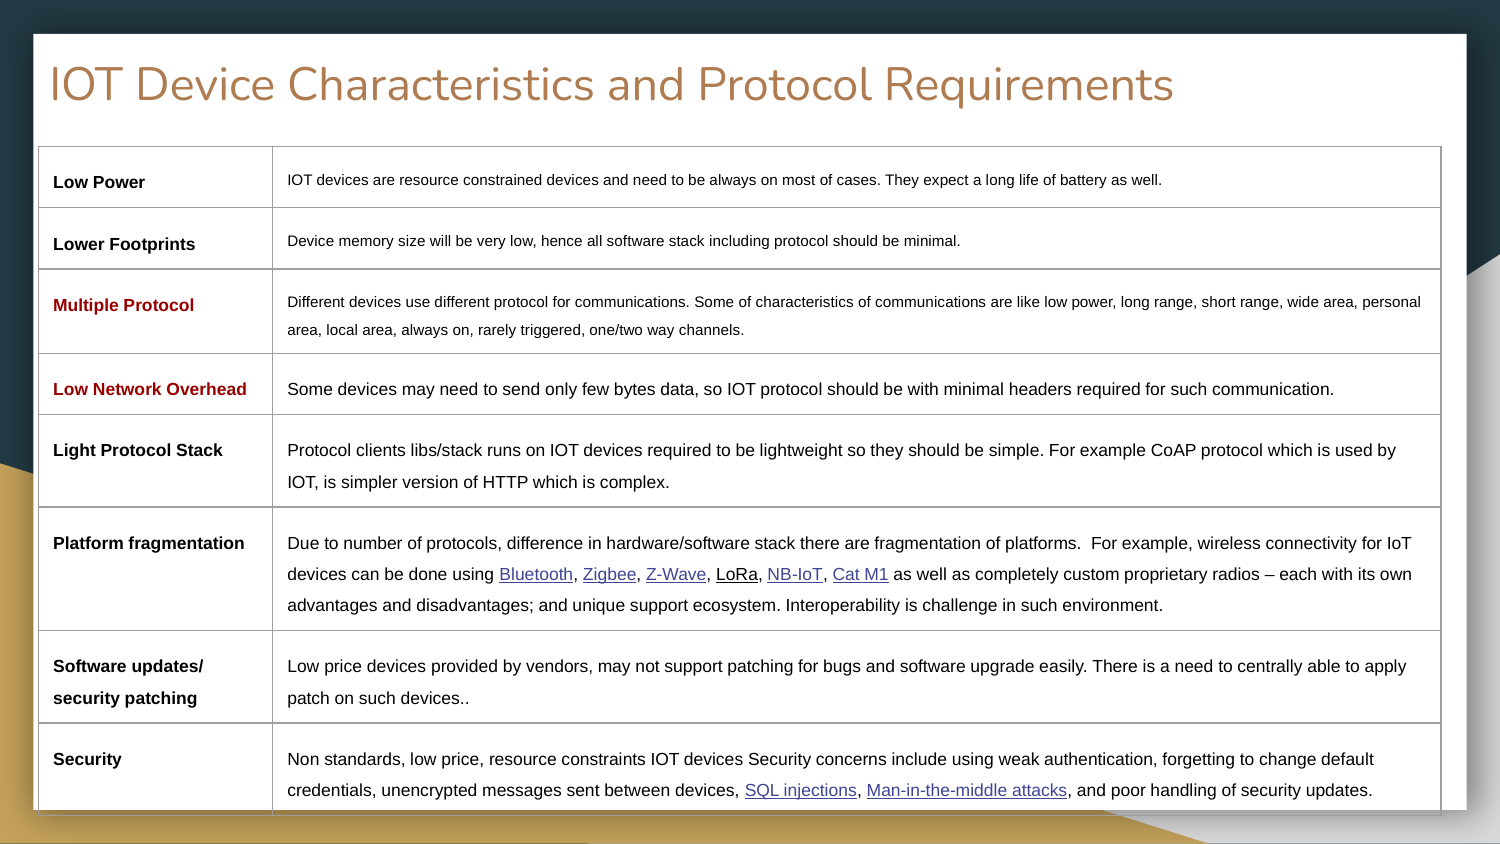

# IOT Device Characteristics and Protocol Requirements
| Low Power | IOT devices are resource constrained devices and need to be always on most of cases. They expect a long life of battery as well. |
| --- | --- |
| Lower Footprints | Device memory size will be very low, hence all software stack including protocol should be minimal. |
| Multiple Protocol | Different devices use different protocol for communications. Some of characteristics of communications are like low power, long range, short range, wide area, personal area, local area, always on, rarely triggered, one/two way channels. |
| Low Network Overhead | Some devices may need to send only few bytes data, so IOT protocol should be with minimal headers required for such communication. |
| Light Protocol Stack | Protocol clients libs/stack runs on IOT devices required to be lightweight so they should be simple. For example CoAP protocol which is used by IOT, is simpler version of HTTP which is complex. |
| Platform fragmentation | Due to number of protocols, difference in hardware/software stack there are fragmentation of platforms. For example, wireless connectivity for IoT devices can be done using Bluetooth, Zigbee, Z-Wave, LoRa, NB-IoT, Cat M1 as well as completely custom proprietary radios – each with its own advantages and disadvantages; and unique support ecosystem. Interoperability is challenge in such environment. |
| Software updates/ security patching | Low price devices provided by vendors, may not support patching for bugs and software upgrade easily. There is a need to centrally able to apply patch on such devices.. |
| Security | Non standards, low price, resource constraints IOT devices Security concerns include using weak authentication, forgetting to change default credentials, unencrypted messages sent between devices, SQL injections, Man-in-the-middle attacks, and poor handling of security updates. |